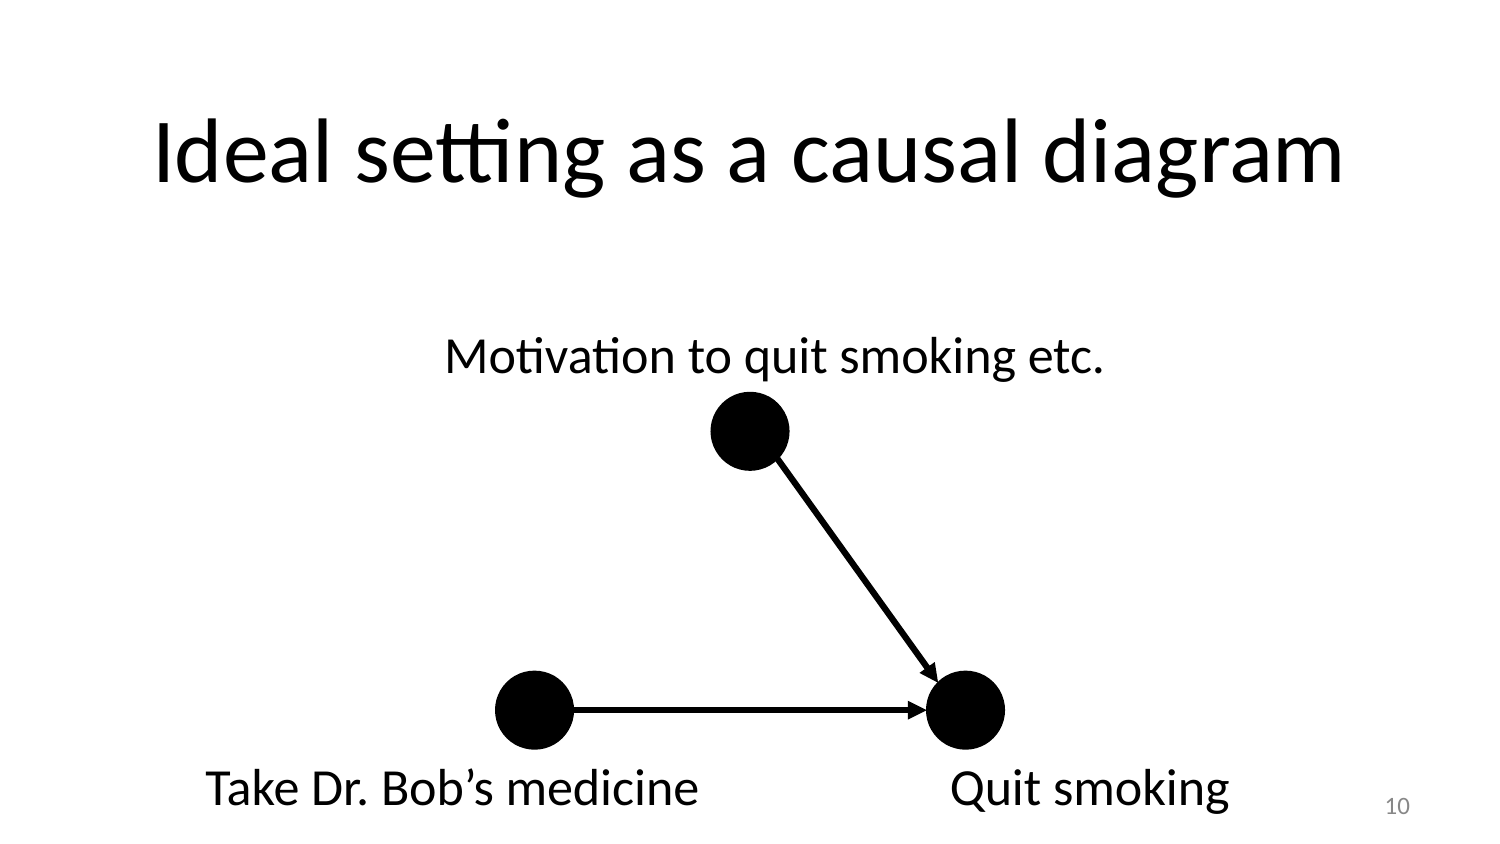

# Ideal setting as a causal diagram
Motivation to quit smoking etc.

Take Dr. Bob’s medicine
Quit smoking
10